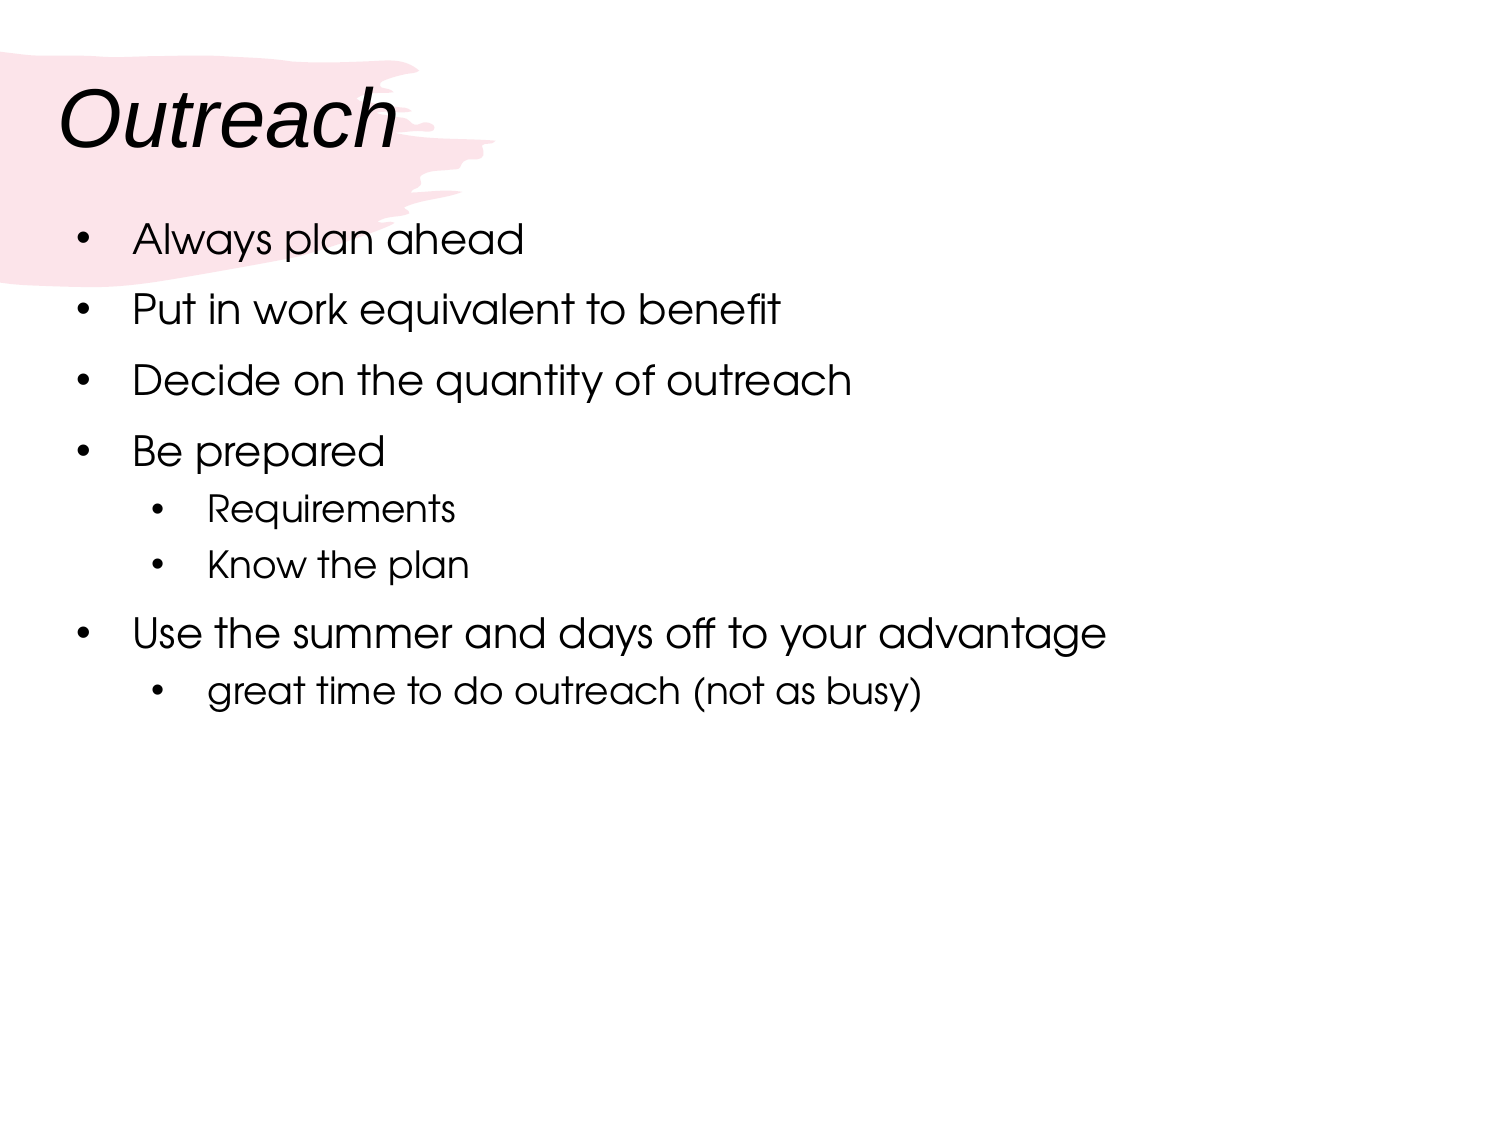

# Outreach
Always plan ahead
Put in work equivalent to benefit
Decide on the quantity of outreach
Be prepared
Requirements
Know the plan
Use the summer and days off to your advantage
great time to do outreach (not as busy)